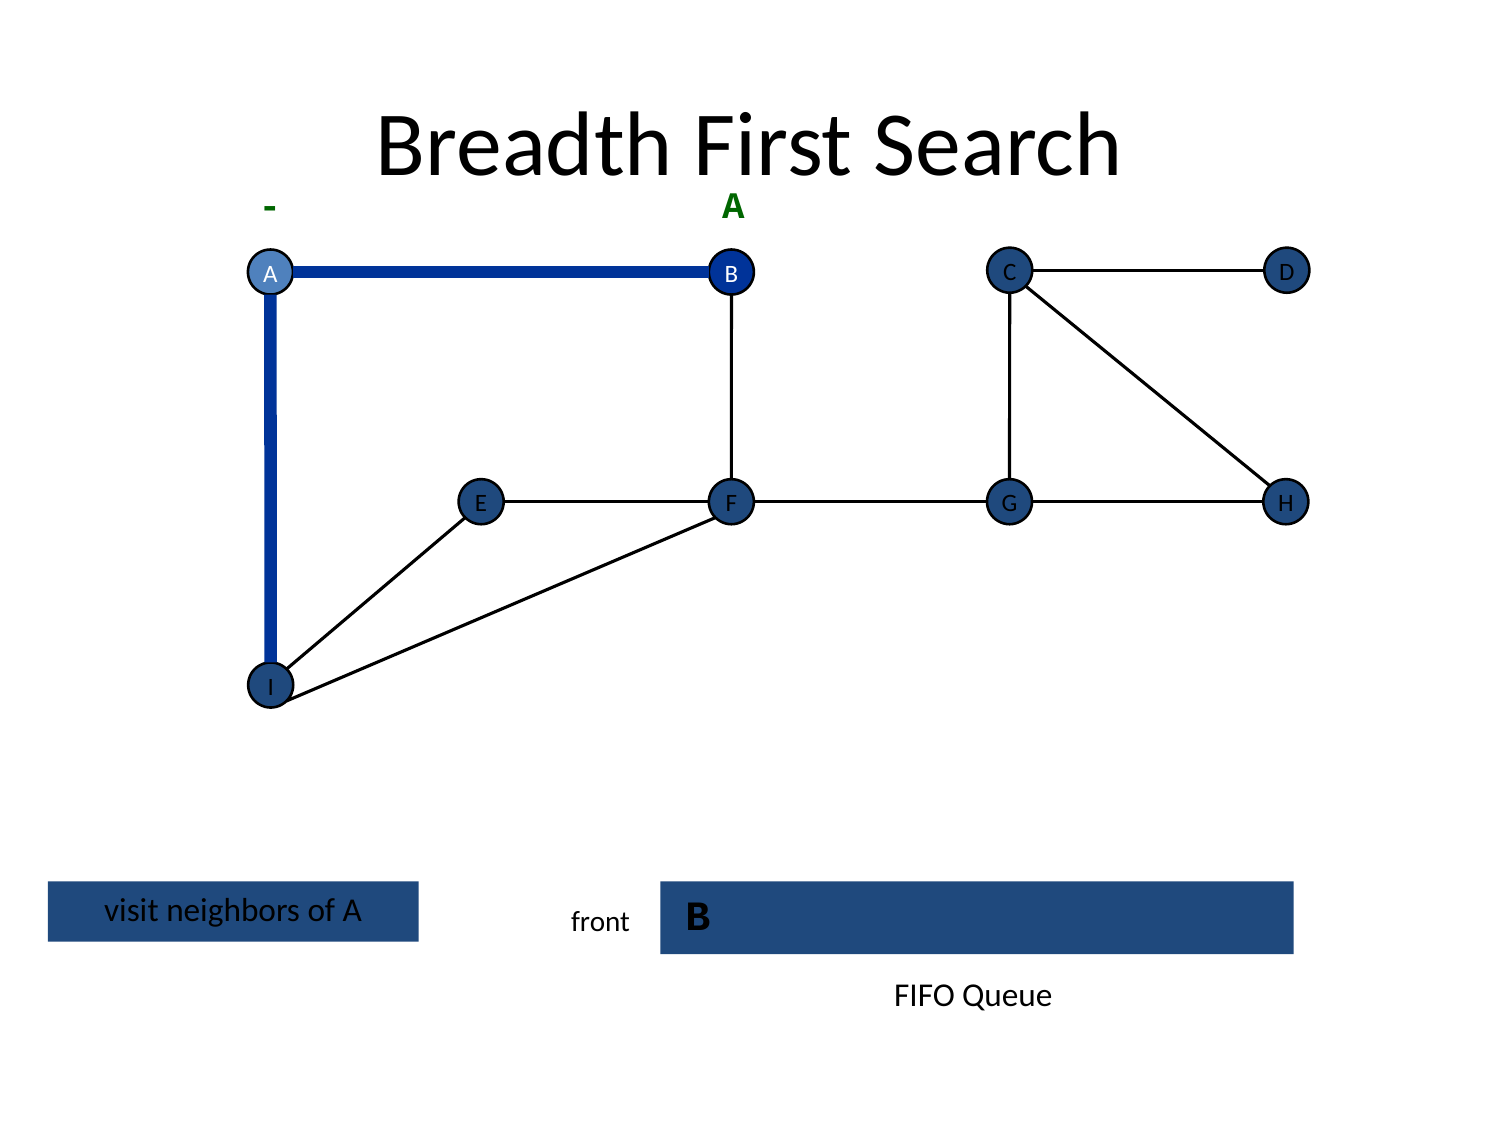

# Breadth First Search
A
-
C
D
A
B
E
F
G
H
I
visit neighbors of A
 B
front
FIFO Queue